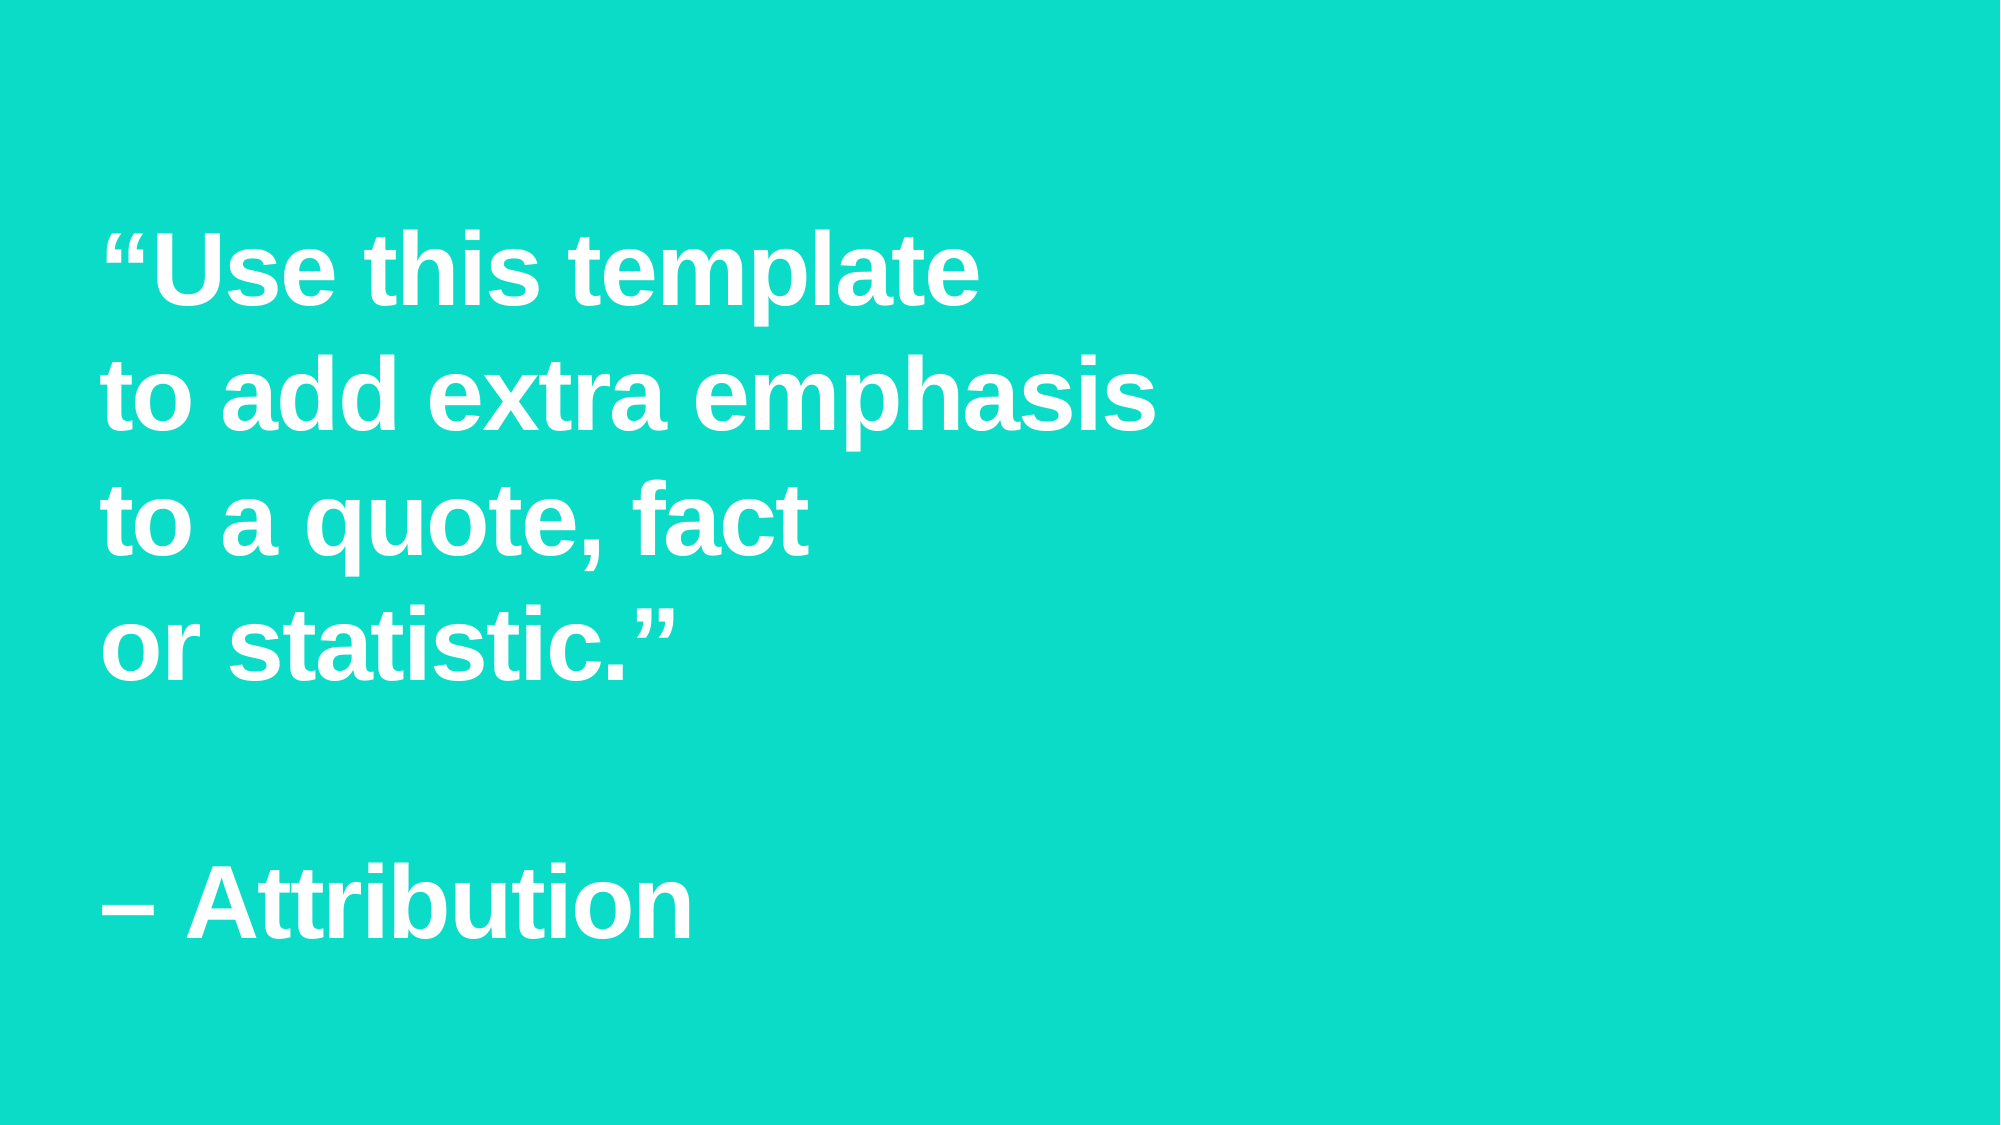

# “Use this template to add extra emphasis to a quote, fact or statistic.”
– Attribution